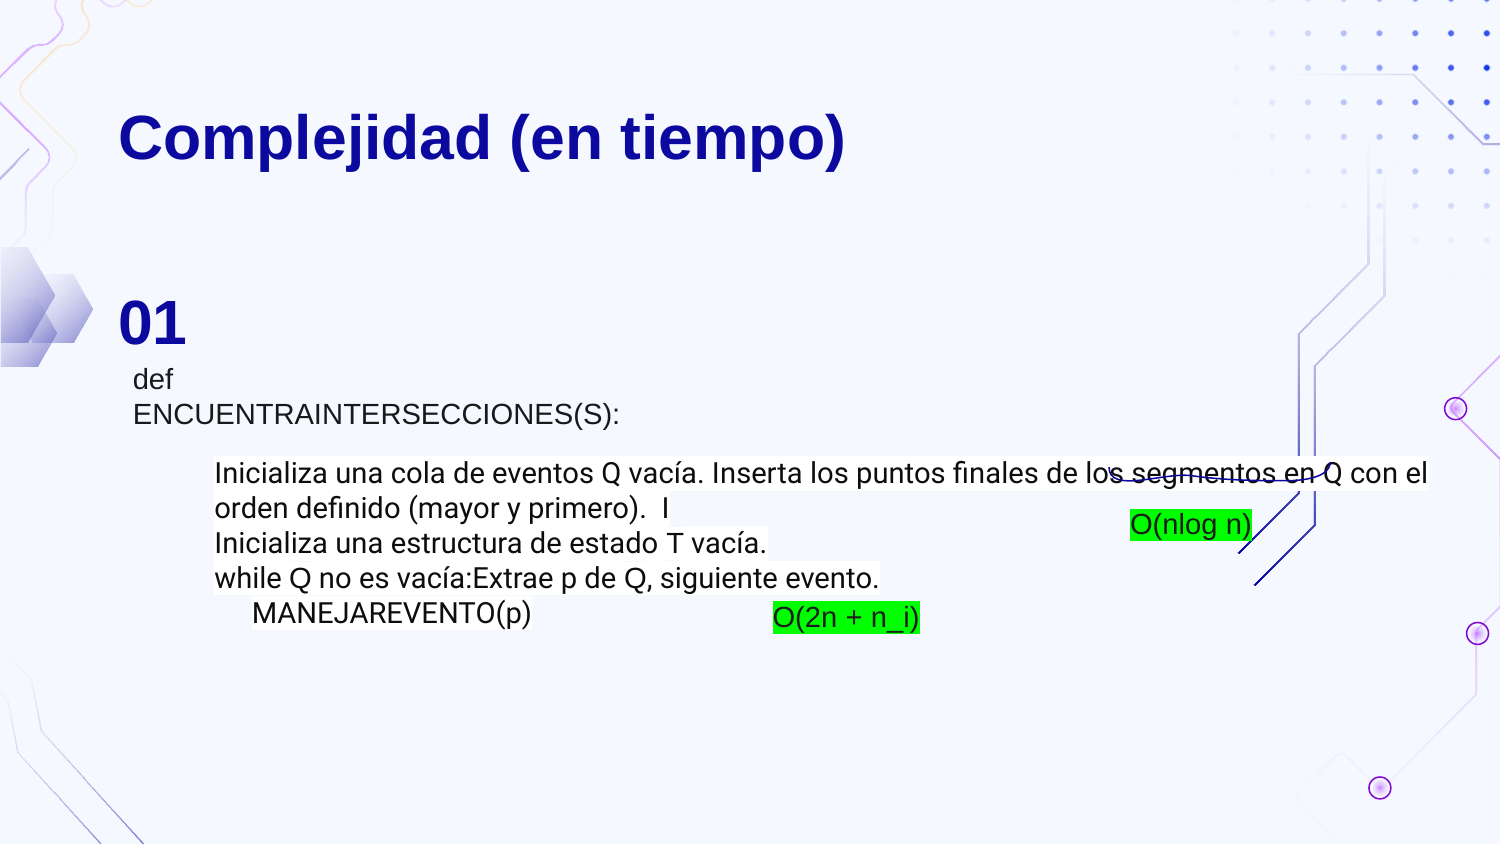

# Complejidad (en tiempo)
01
def ENCUENTRAINTERSECCIONES(S):

Inicializa una cola de eventos Q vacía. Inserta los puntos finales de los segmentos en Q con el orden definido (mayor y primero).  I
Inicializa una estructura de estado T vacía.
while Q no es vacía:Extrae p de Q, siguiente evento.
MANEJAREVENTO(p)

O(nlog n)
O(2n + n_i)